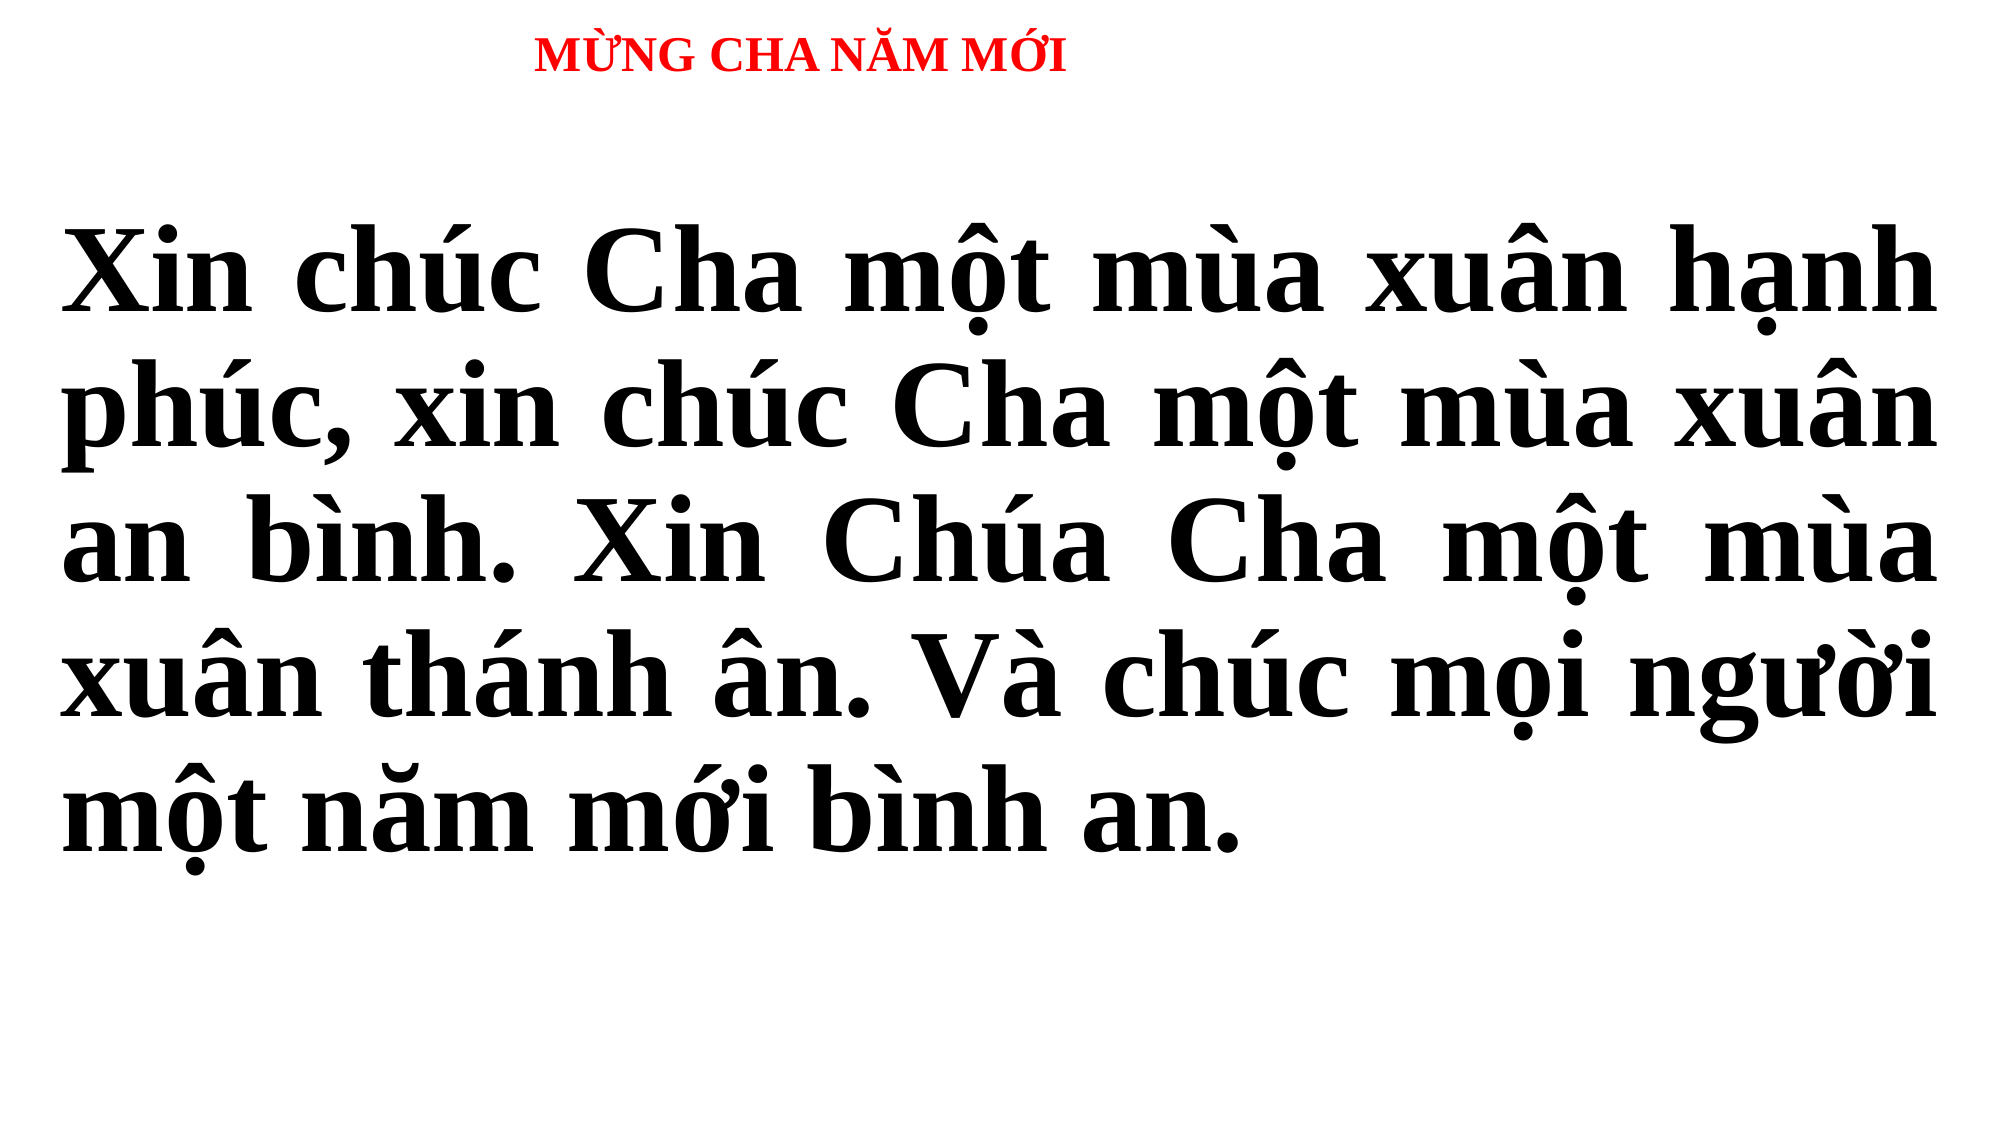

# MỪNG CHA NĂM MỚI
Xin chúc Cha một mùa xuân hạnh phúc, xin chúc Cha một mùa xuân an bình. Xin Chúa Cha một mùa xuân thánh ân. Và chúc mọi người một năm mới bình an.